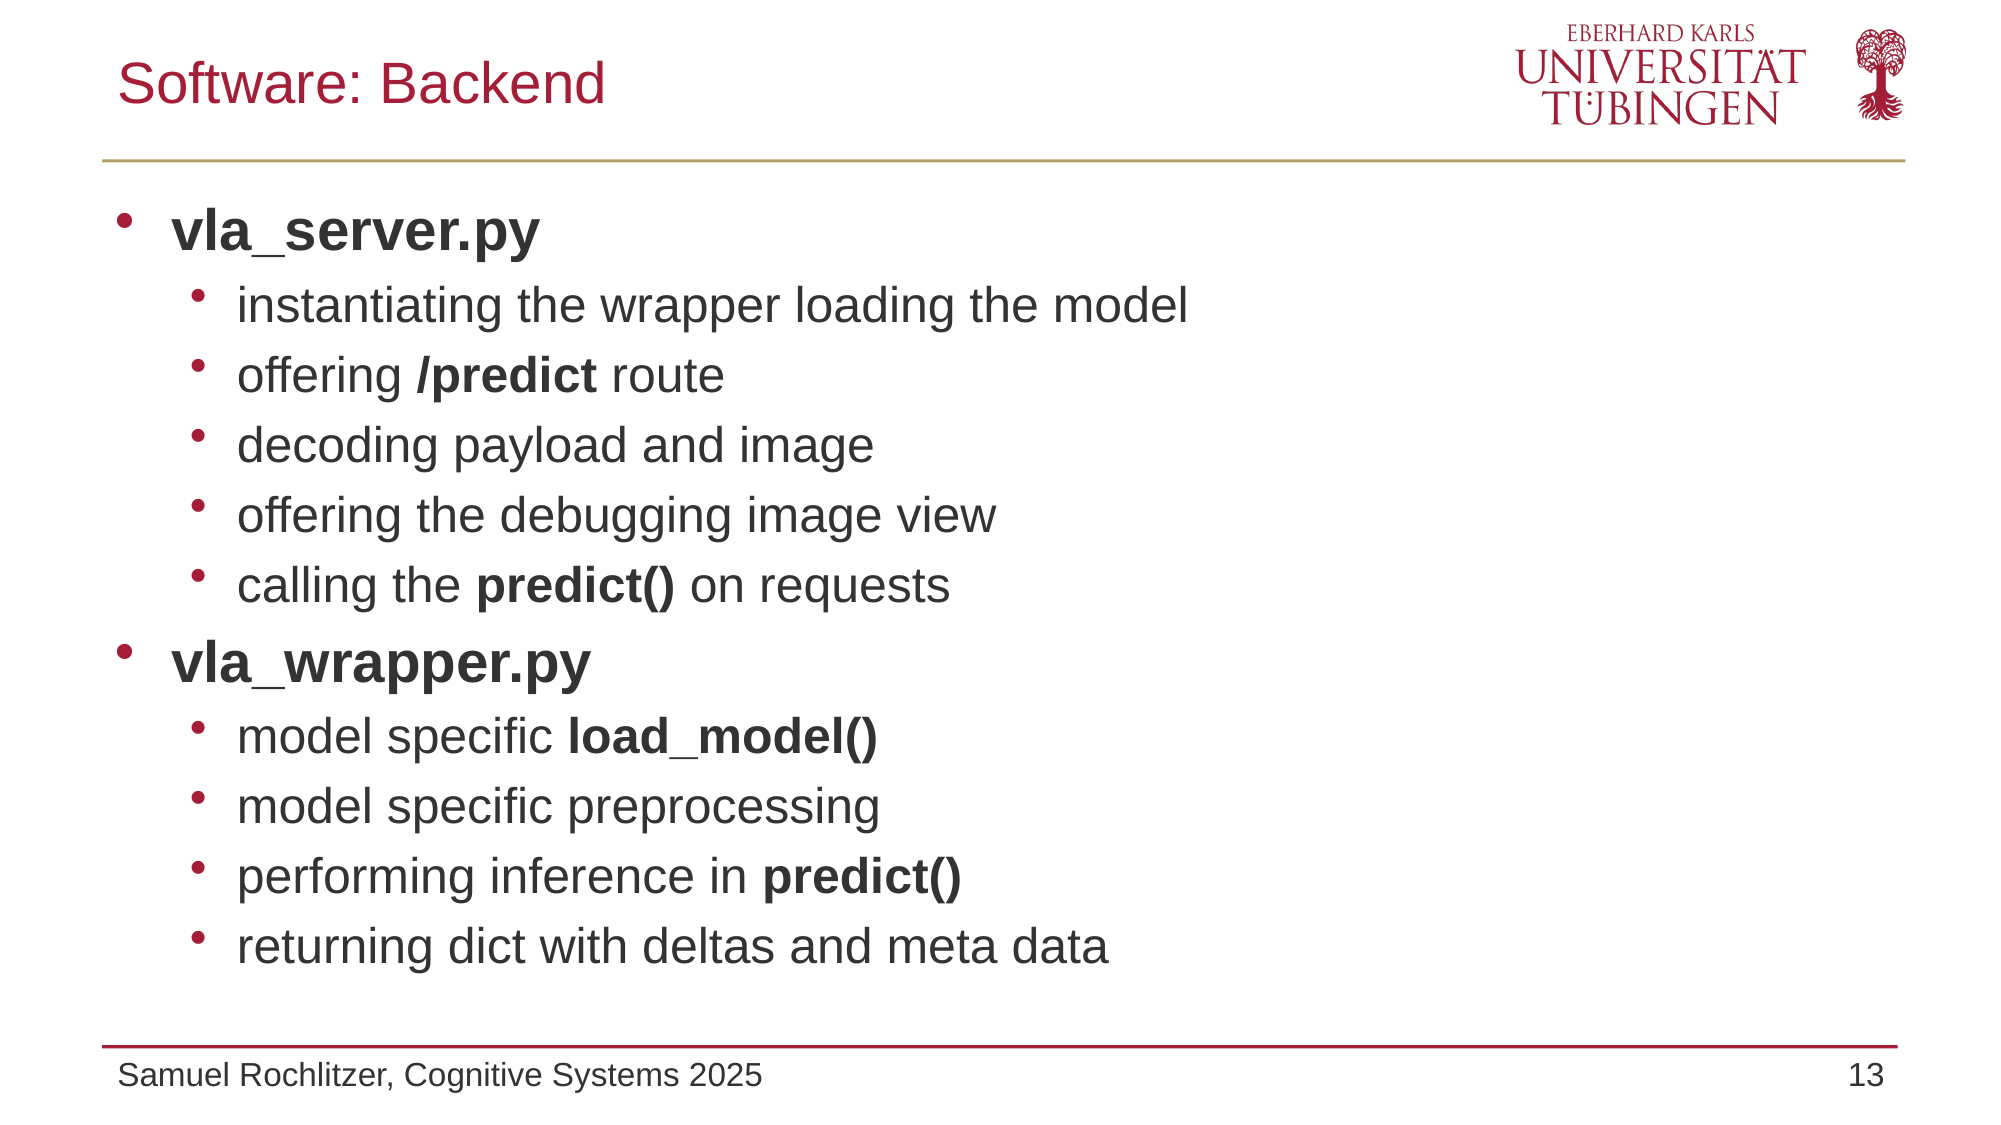

# Software: Backend
vla_server.py
instantiating the wrapper loading the model
offering /predict route
decoding payload and image
offering the debugging image view
calling the predict() on requests
vla_wrapper.py
model specific load_model()
model specific preprocessing
performing inference in predict()
returning dict with deltas and meta data
Samuel Rochlitzer, Cognitive Systems 2025
13